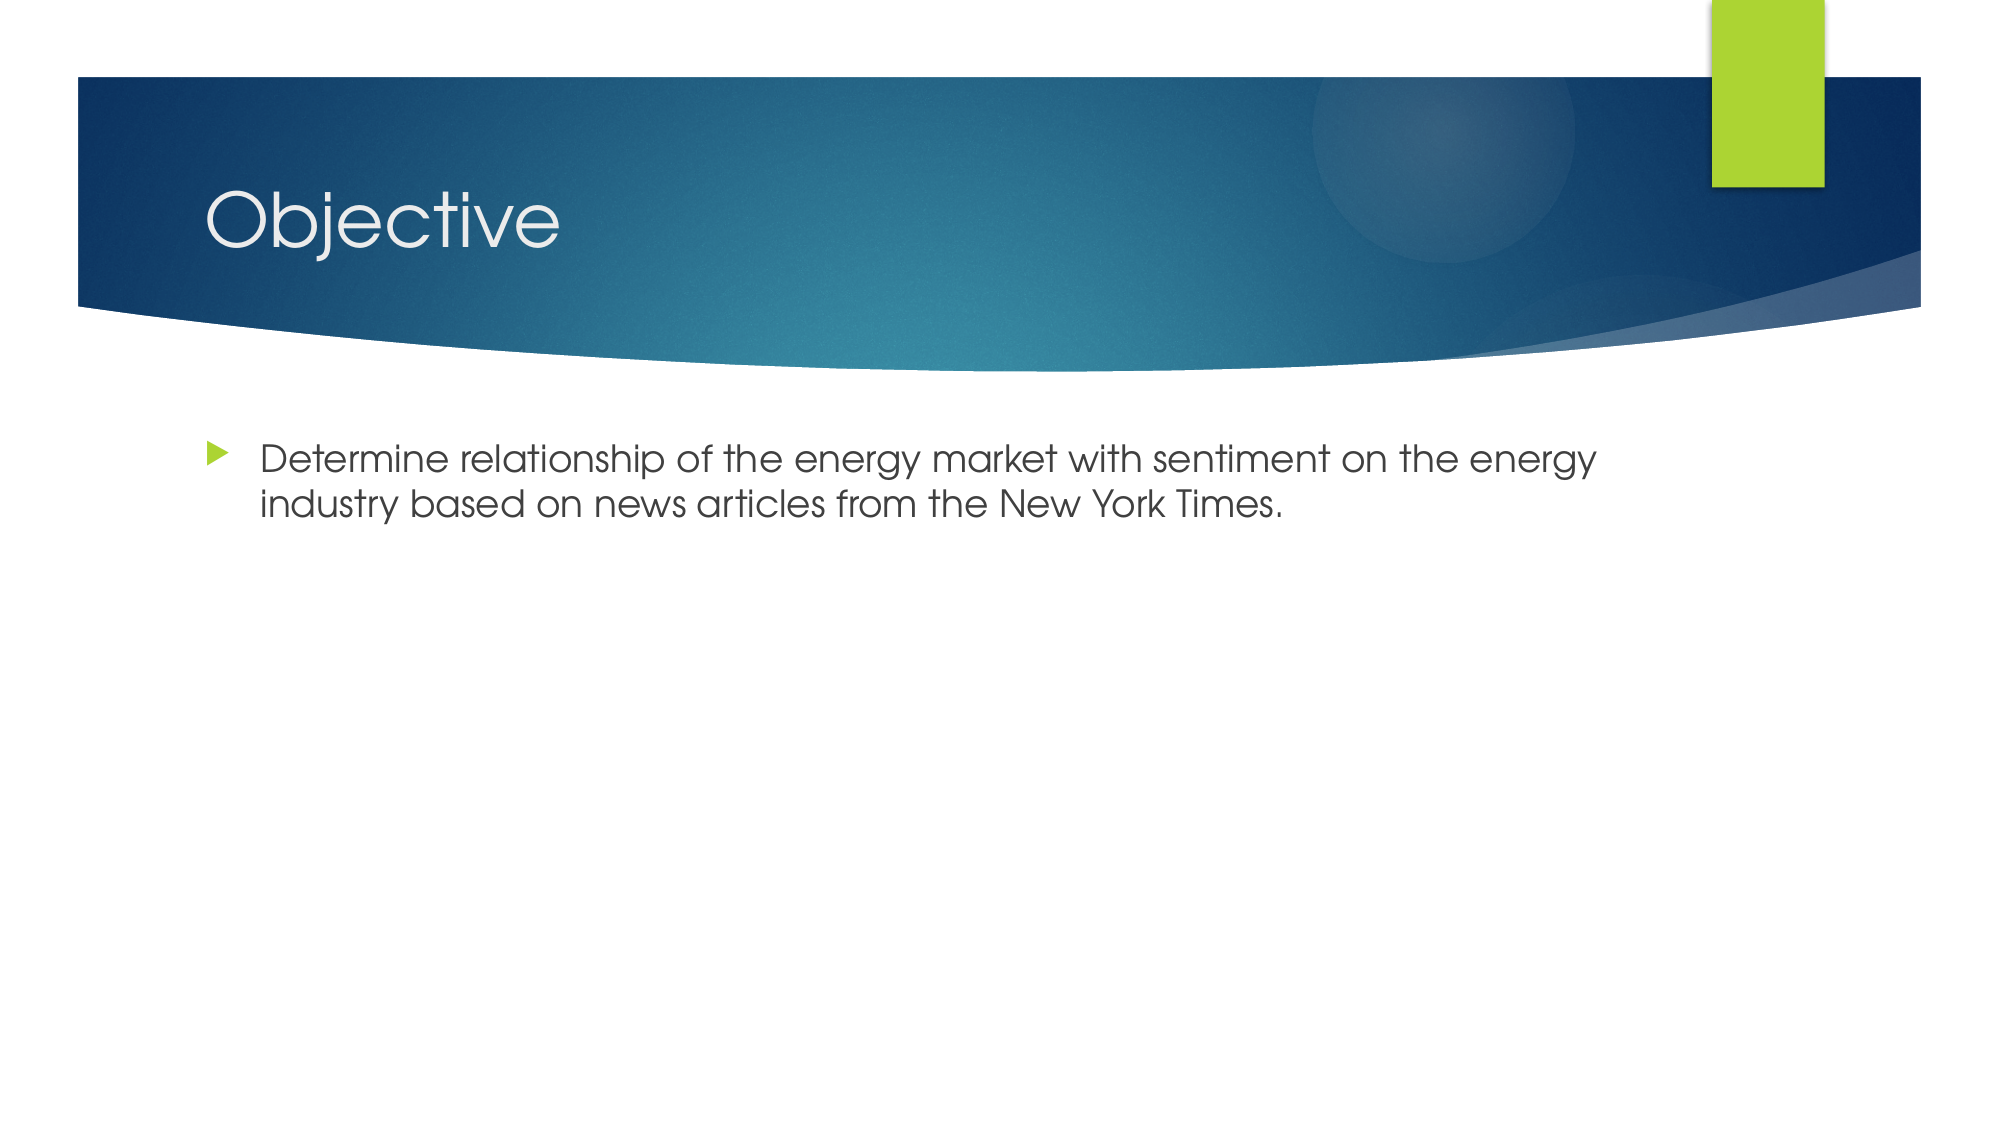

# Objective
Determine relationship of the energy market with sentiment on the energy industry based on news articles from the New York Times.